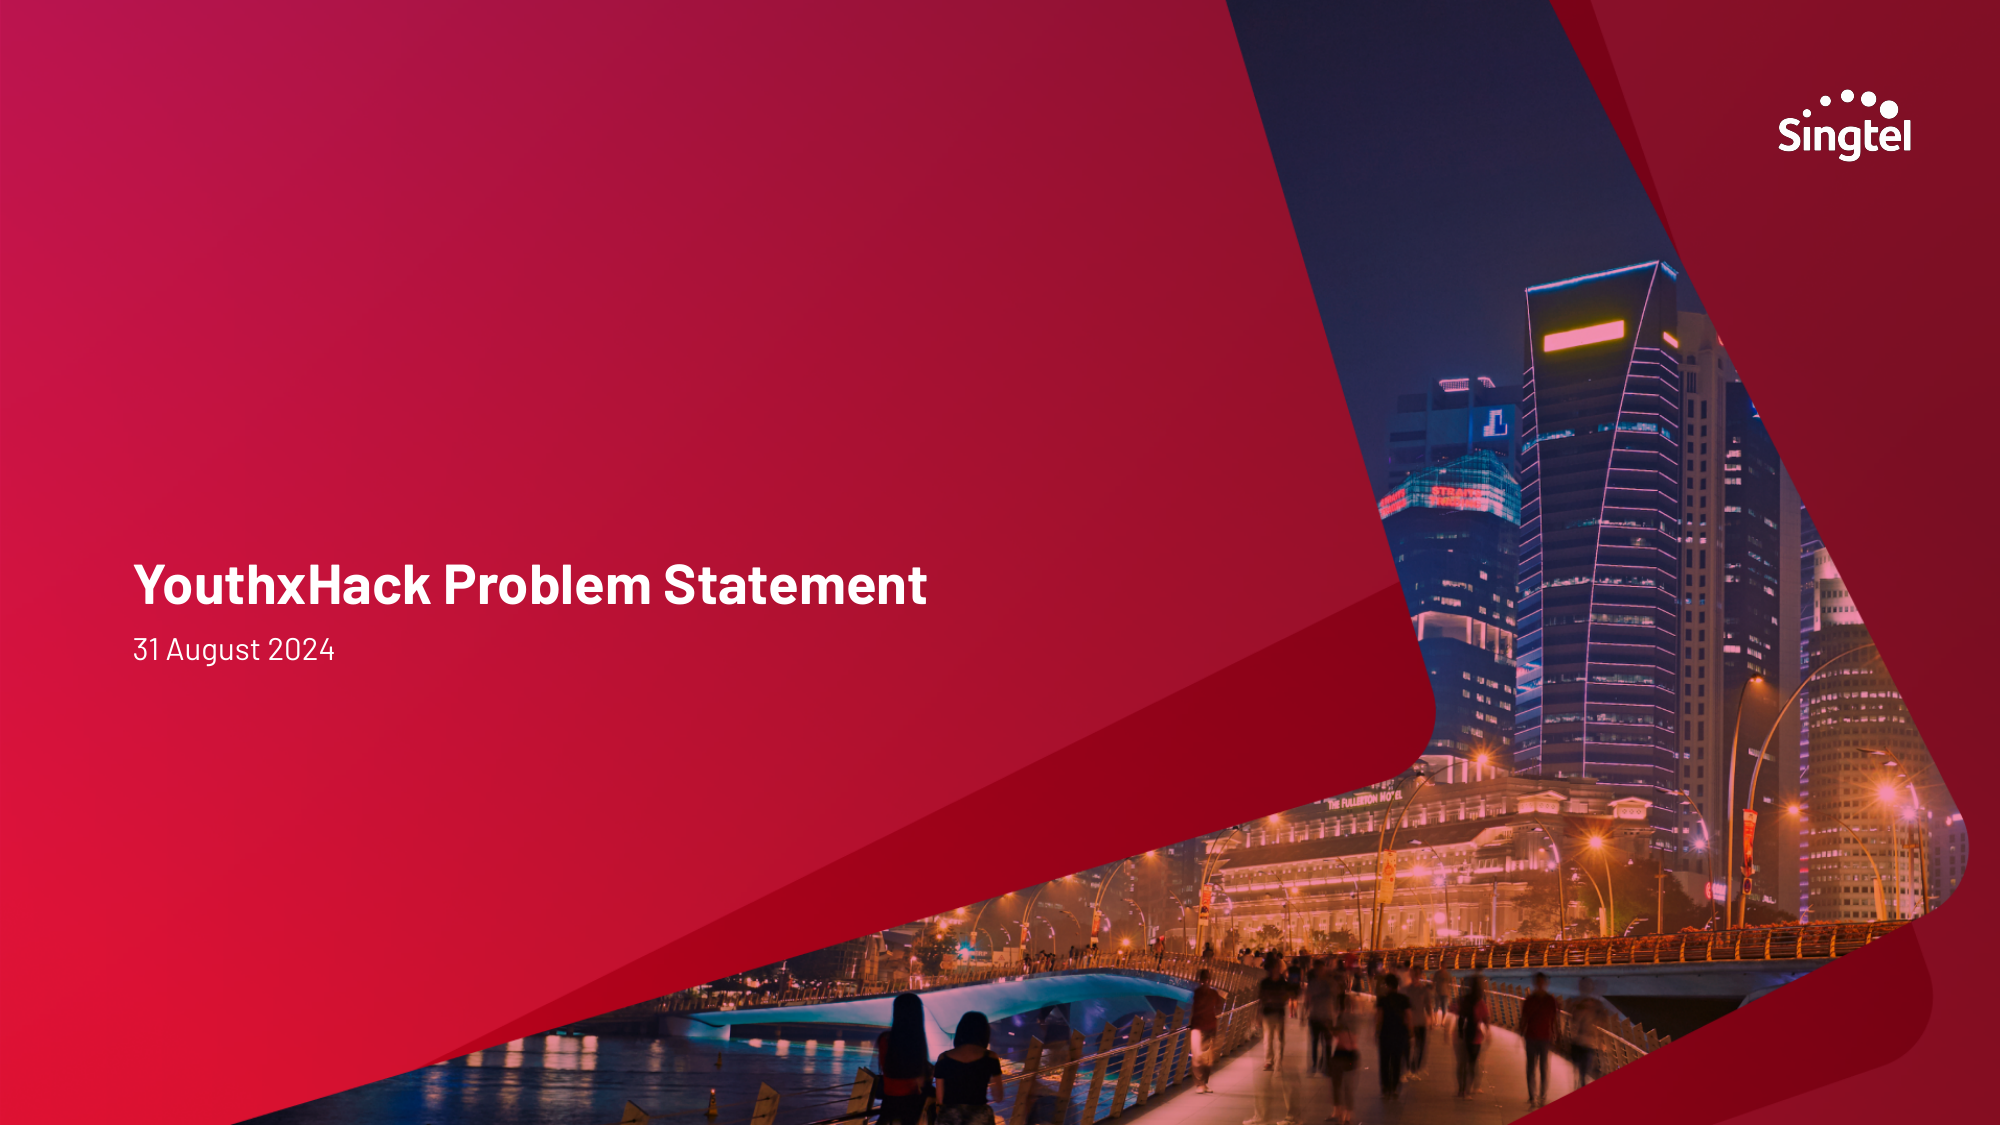

# YouthxHack Problem Statement
31 August 2024